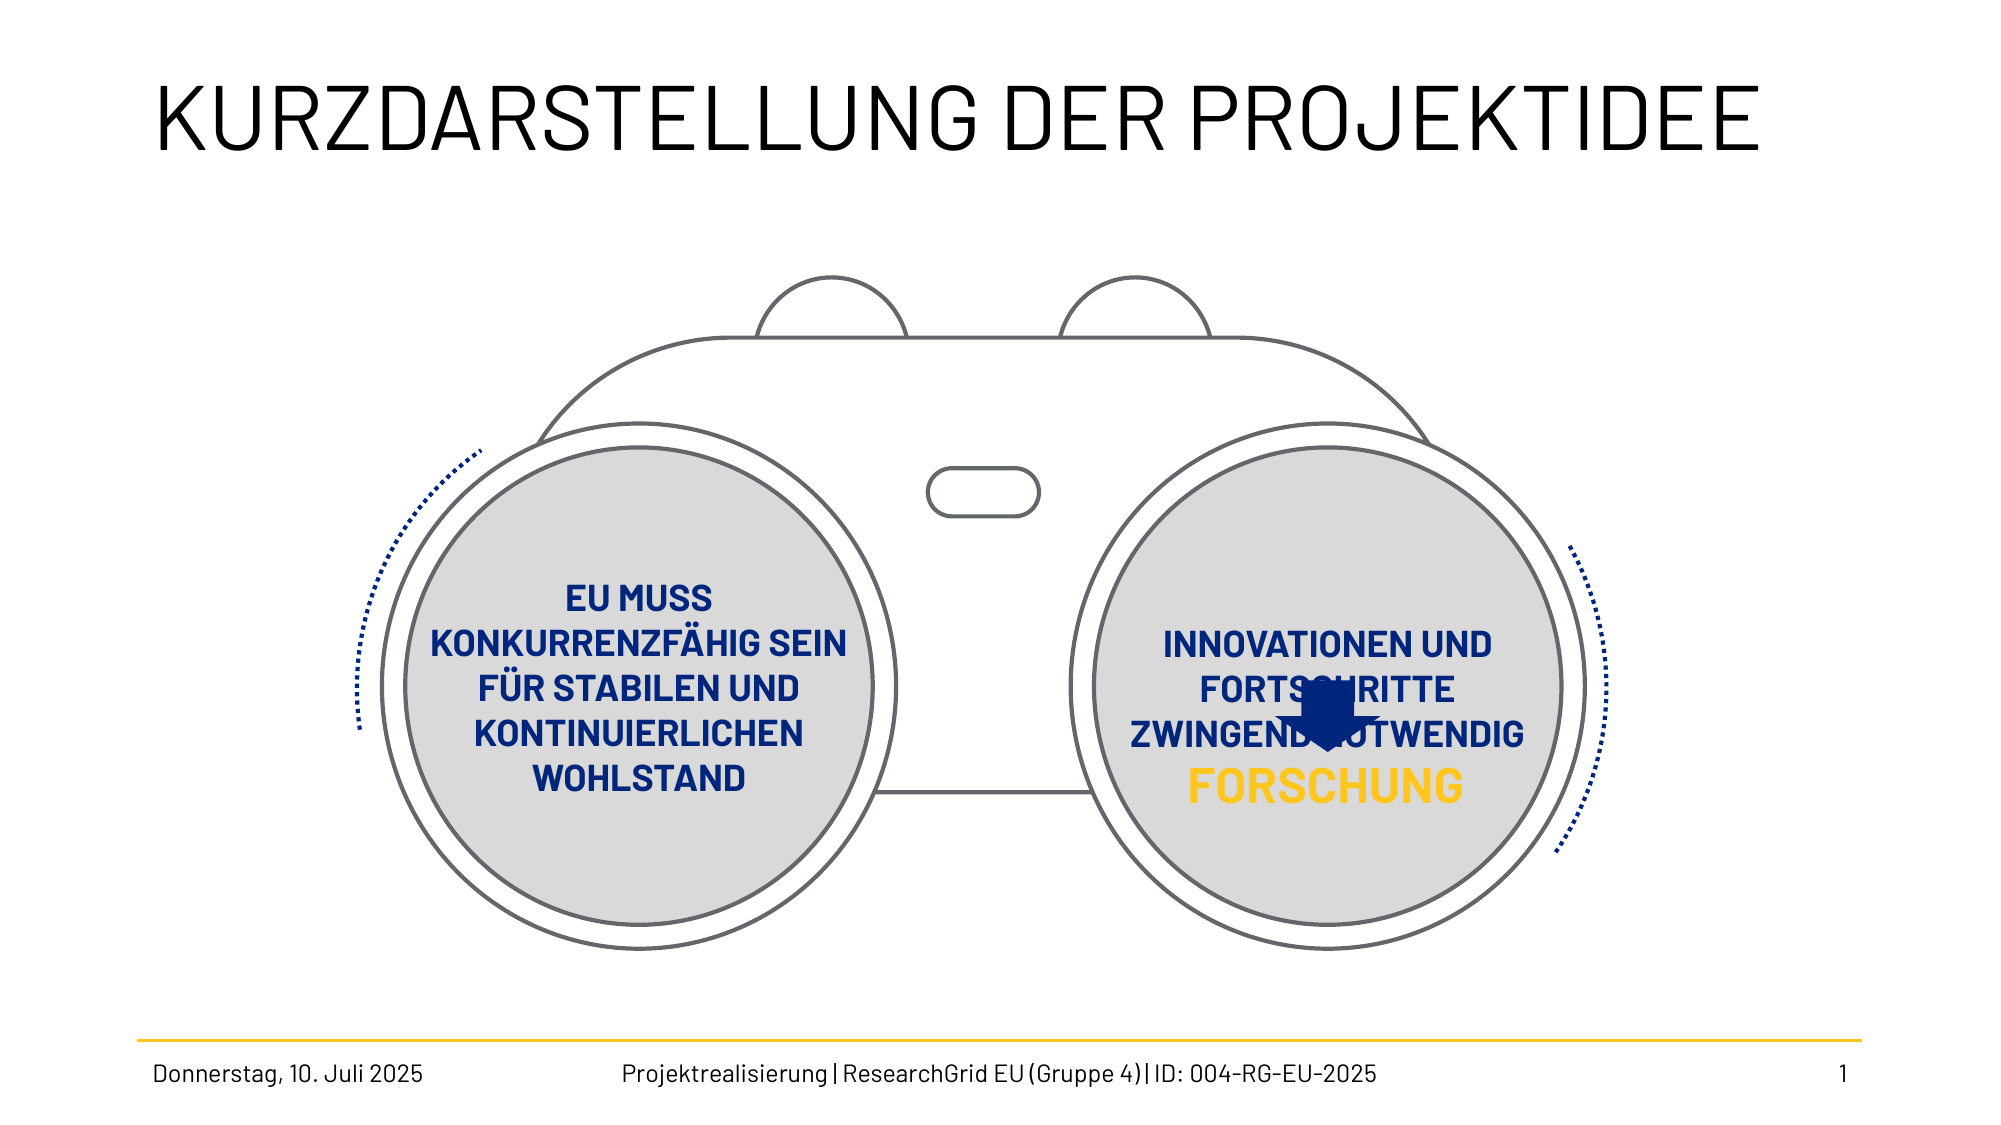

# Kurzdarstellung der Projektidee

EU muss konkurrenzfähig sein für stabilen und kontinuierlichen Wohlstand
Innovationen und Fortschritte zwingend notwendig

Forschung
Donnerstag, 10. Juli 2025
Projektrealisierung | ResearchGrid EU (Gruppe 4) | ID: 004-RG-EU-2025
1